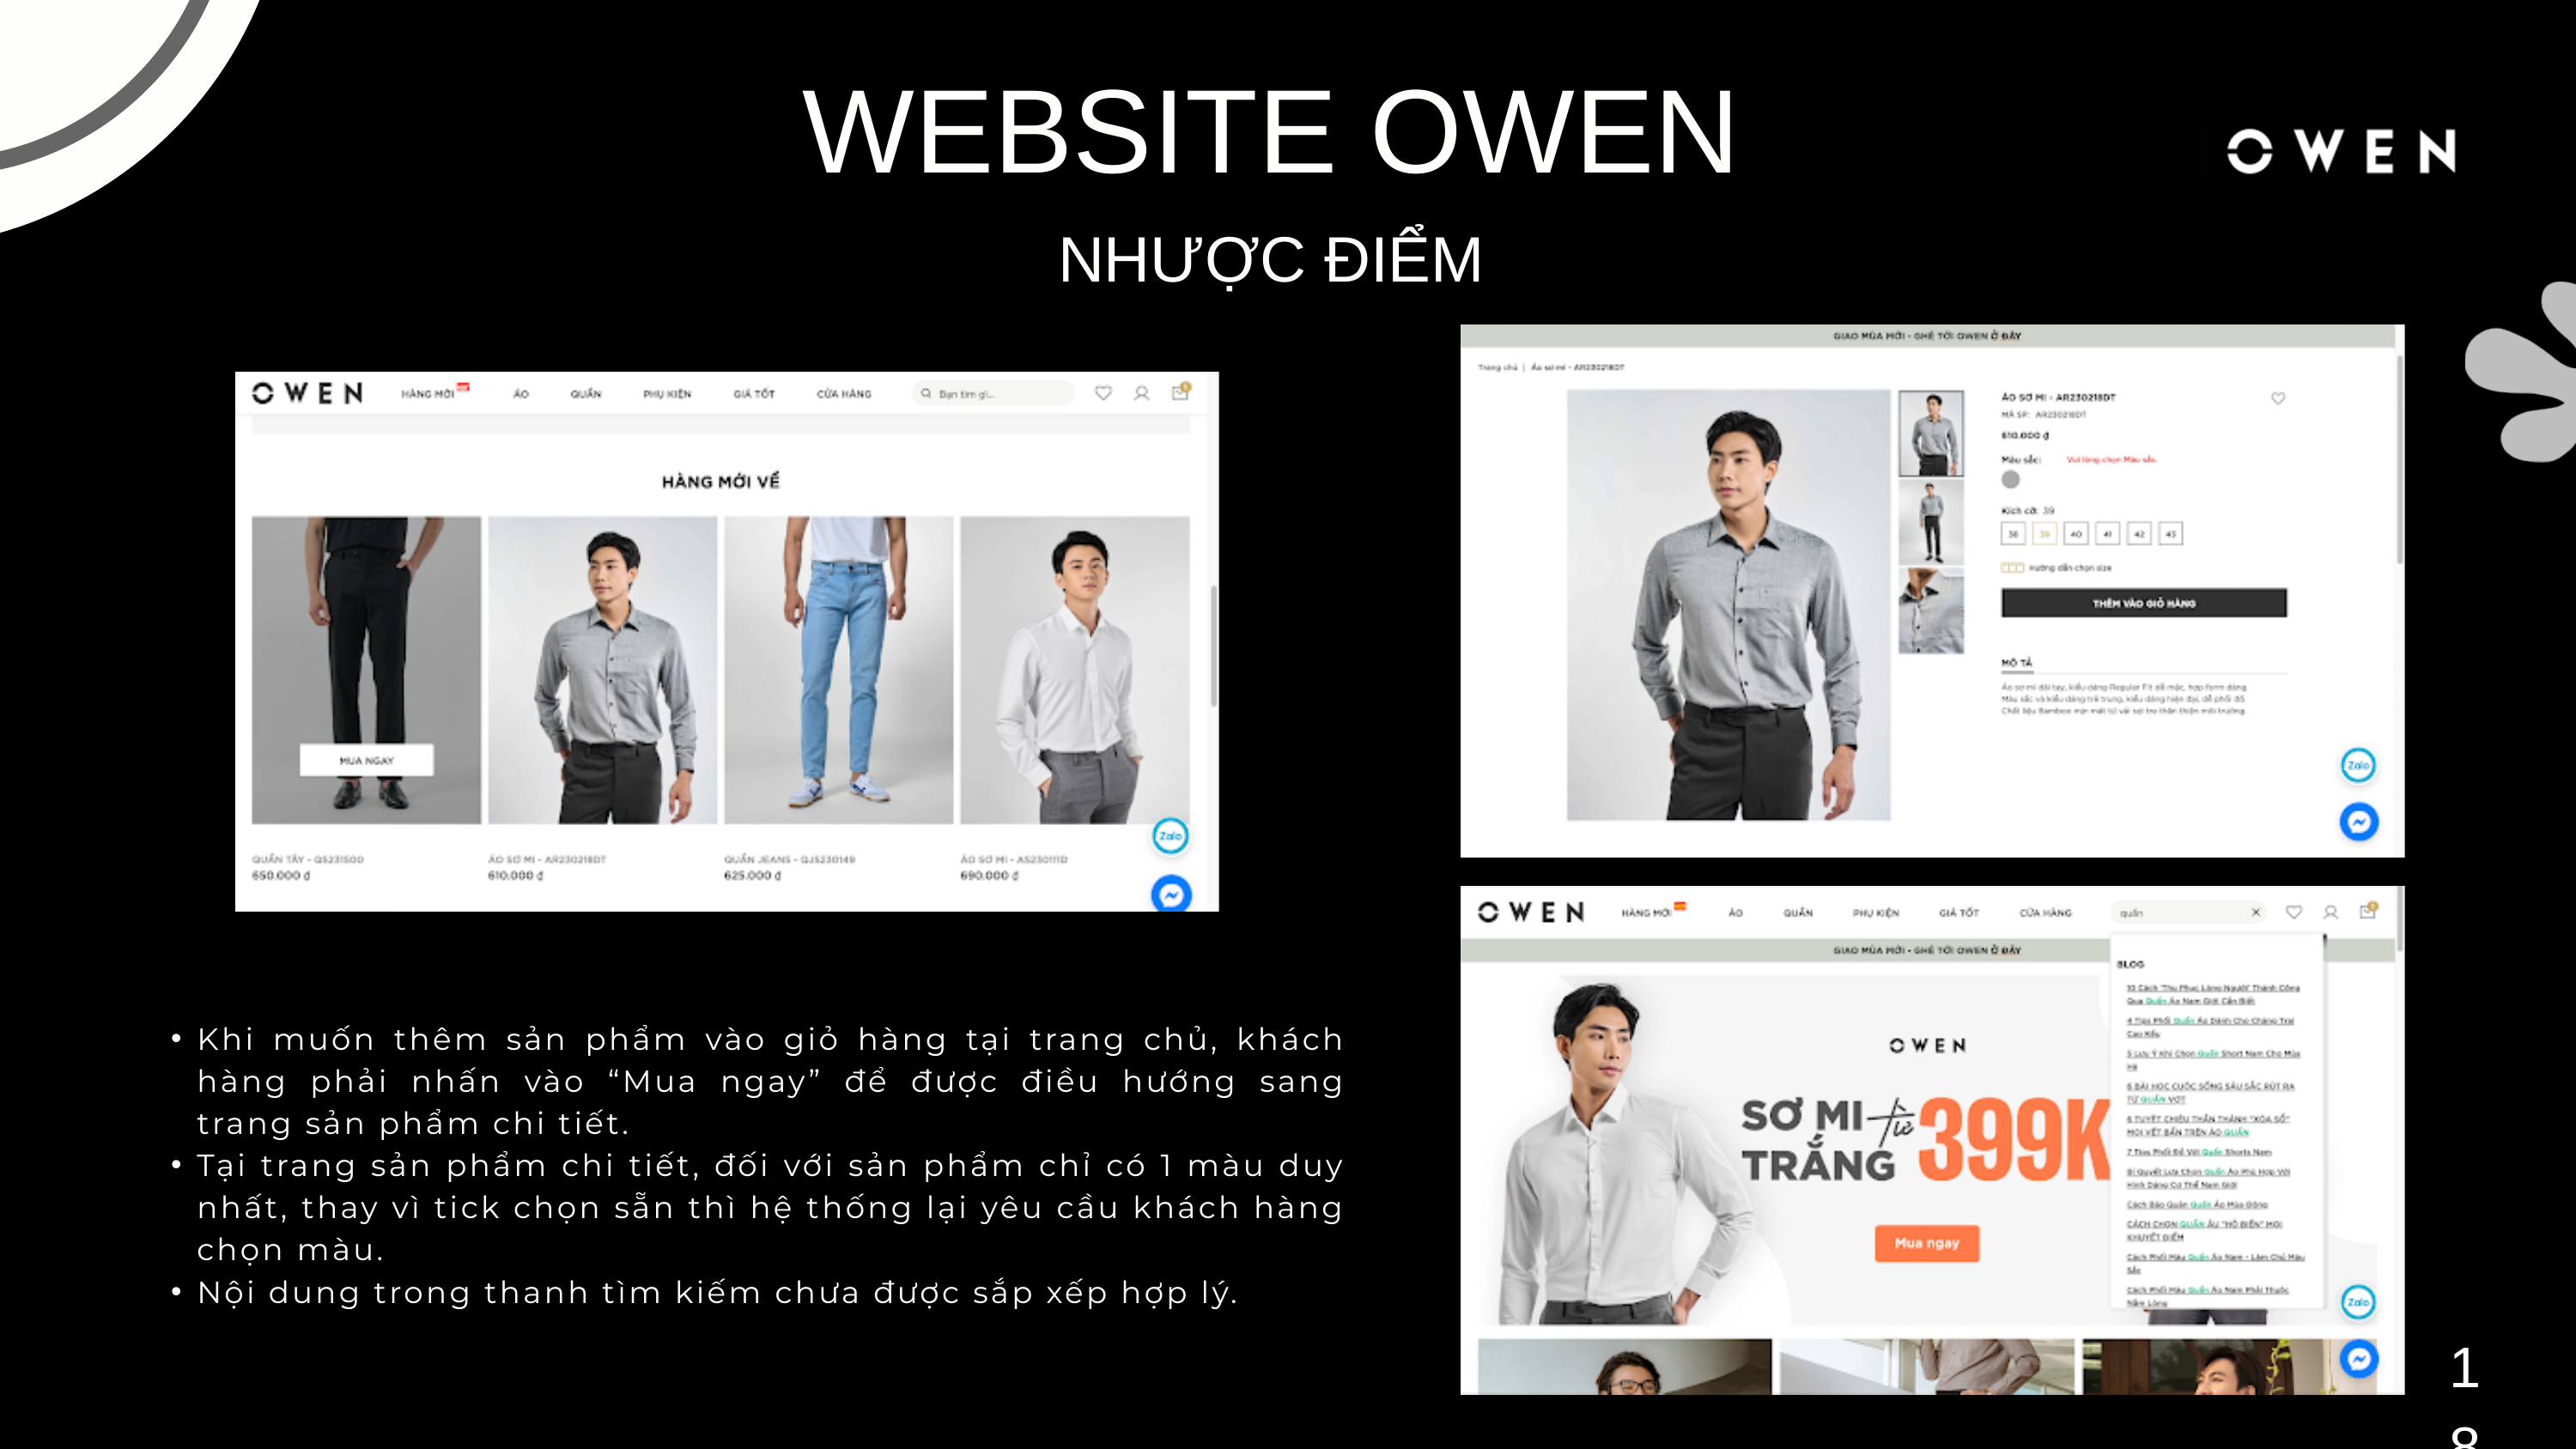

WEBSITE OWEN
NHƯỢC ĐIỂM

Khi muốn thêm sản phẩm vào giỏ hàng tại trang chủ, khách hàng phải nhấn vào “Mua ngay” để được điều hướng sang trang sản phẩm chi tiết.
Tại trang sản phẩm chi tiết, đối với sản phẩm chỉ có 1 màu duy nhất, thay vì tick chọn sẵn thì hệ thống lại yêu cầu khách hàng chọn màu.
Nội dung trong thanh tìm kiếm chưa được sắp xếp hợp lý.
18